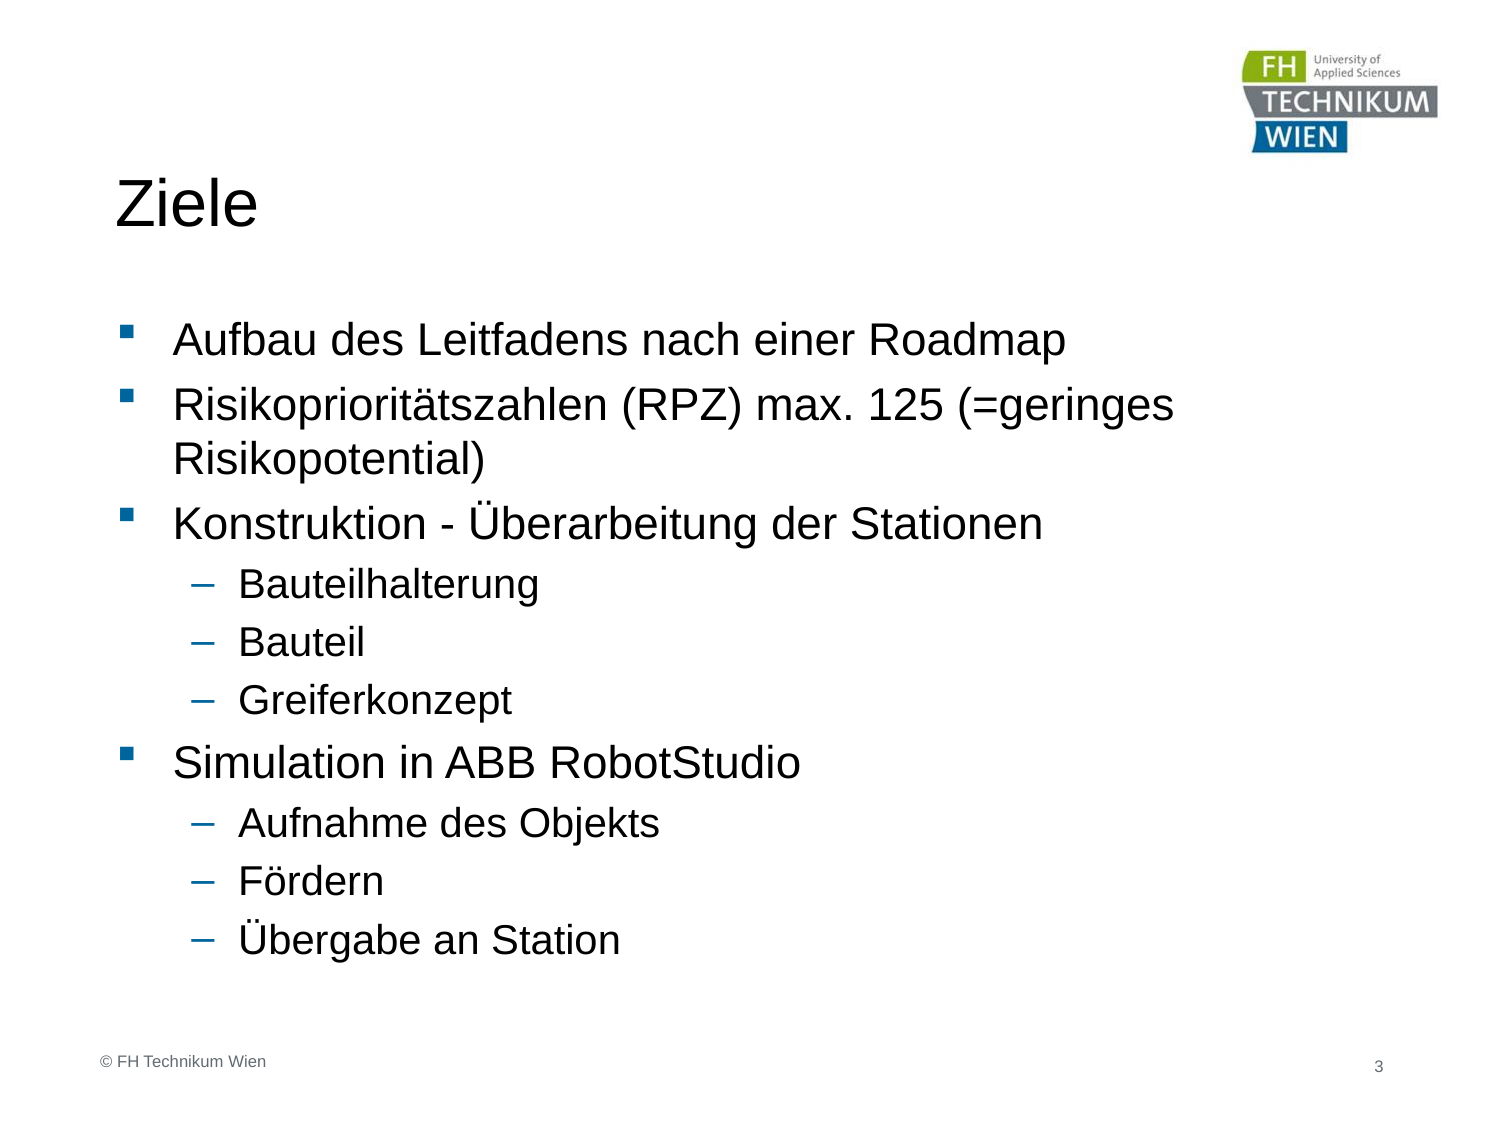

# Ziele
Aufbau des Leitfadens nach einer Roadmap
Risikoprioritätszahlen (RPZ) max. 125 (=geringes Risikopotential)
Konstruktion - Überarbeitung der Stationen
Bauteilhalterung
Bauteil
Greiferkonzept
Simulation in ABB RobotStudio
Aufnahme des Objekts
Fördern
Übergabe an Station

© FH Technikum Wien

3